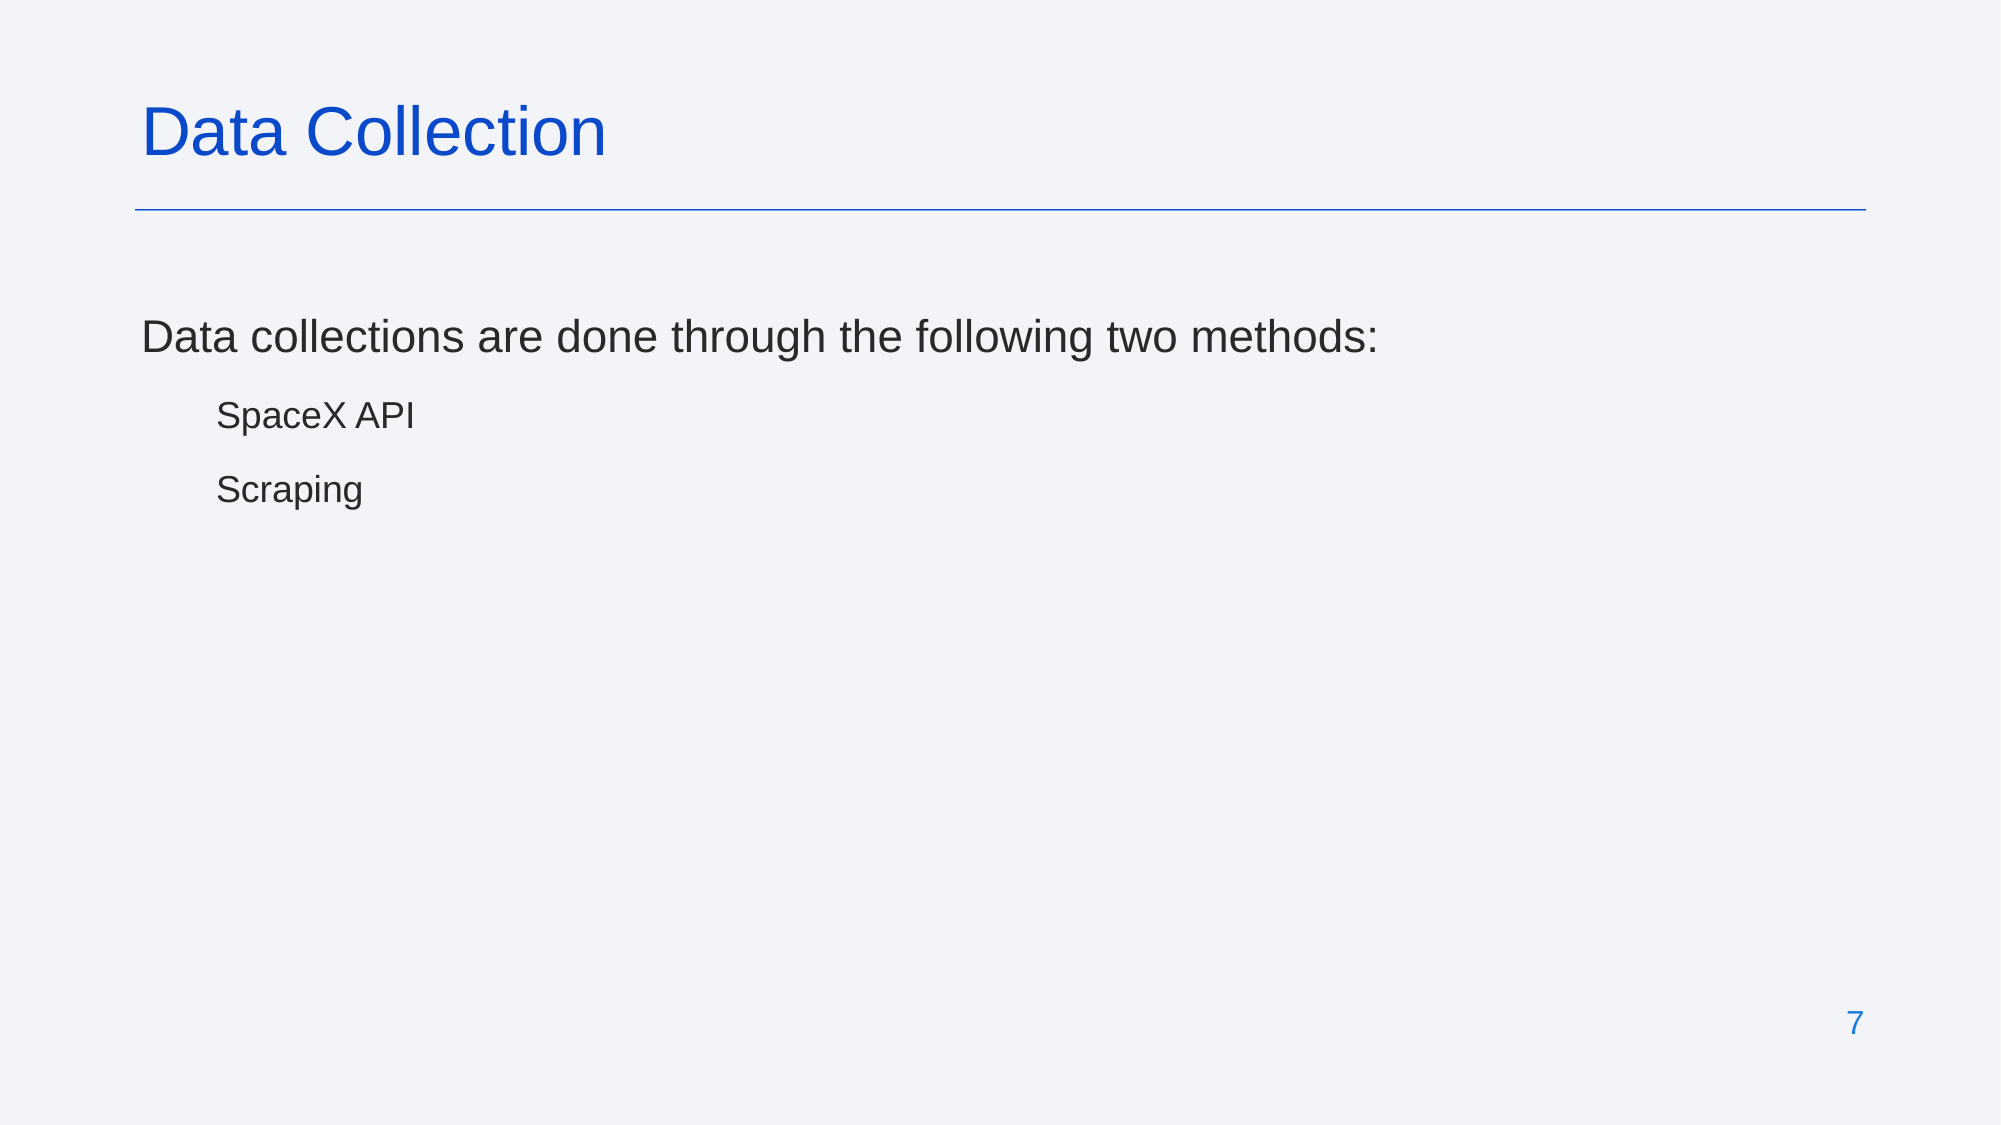

Data Collection
Data collections are done through the following two methods:
SpaceX API
Scraping

7